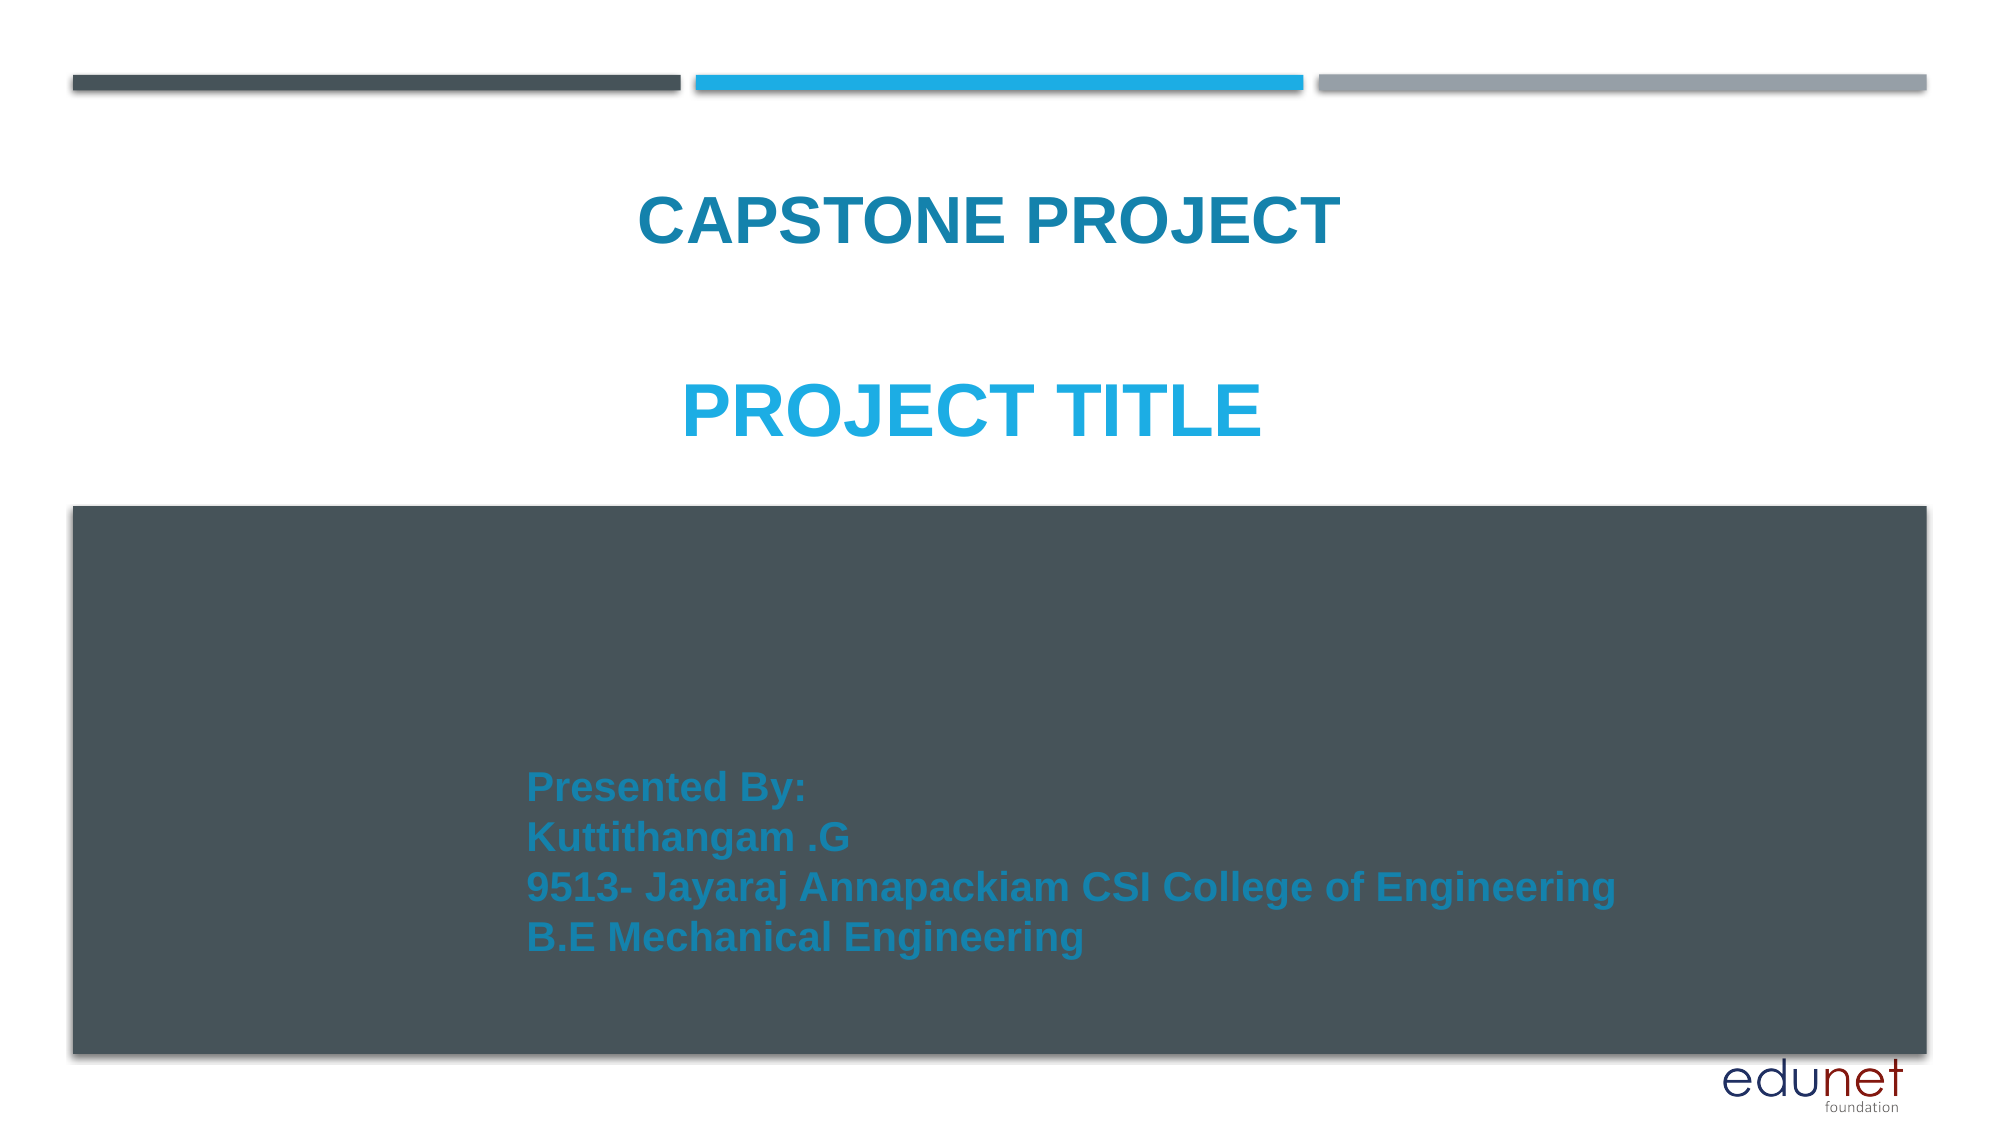

CAPSTONE PROJECT
# PROJECT TITLE
Presented By:
Kuttithangam .G
9513- Jayaraj Annapackiam CSI College of Engineering
B.E Mechanical Engineering